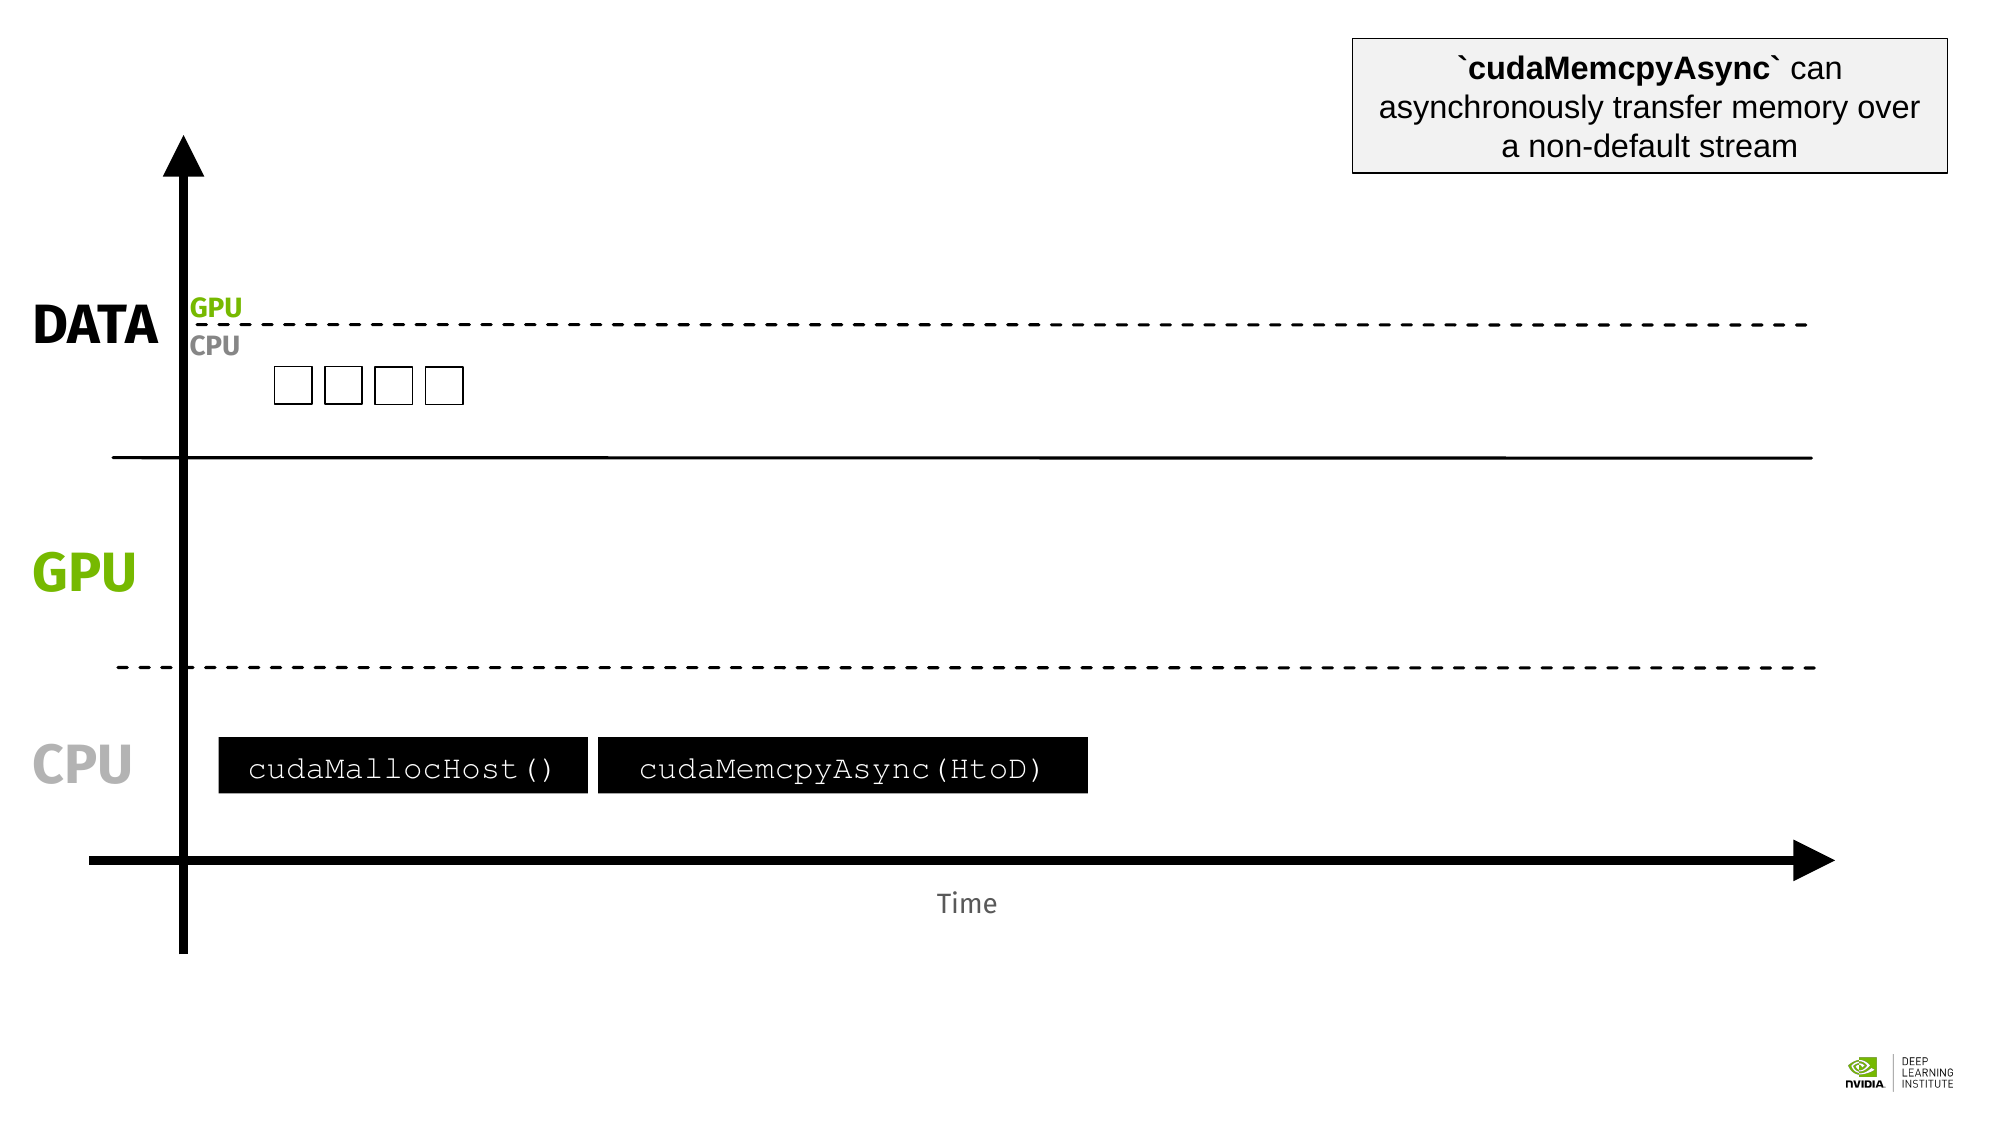

`cudaMemcpyAsync` can asynchronously transfer memory over a non-default stream
TIME
GPU
DATA
CPU

GPU
CPU
cudaMallocHost()
cudaMemcpyAsync(HtoD)
Time